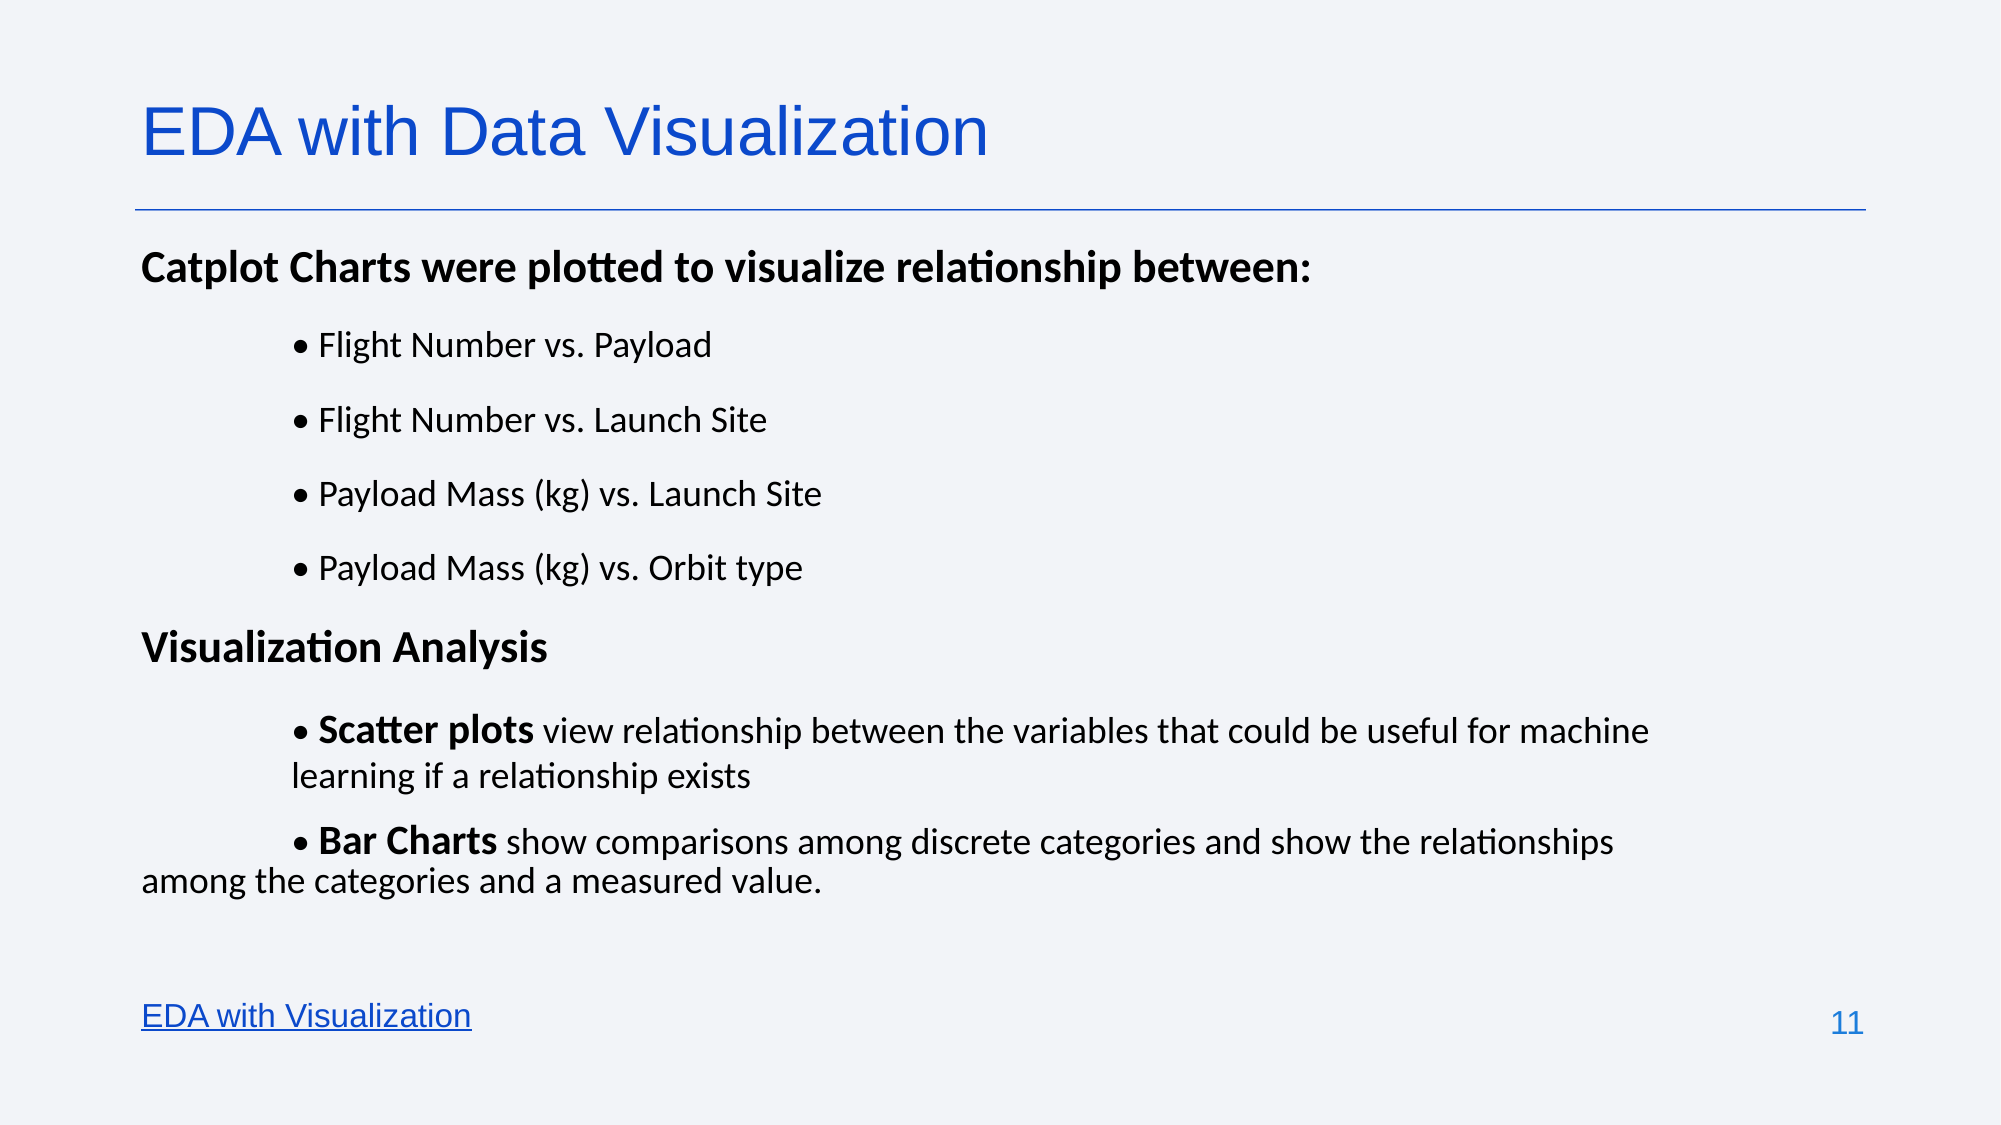

EDA with Data Visualization
Catplot Charts were plotted to visualize relationship between:
	• Flight Number vs. Payload
	• Flight Number vs. Launch Site
	• Payload Mass (kg) vs. Launch Site
	• Payload Mass (kg) vs. Orbit type
Visualization Analysis
	• Scatter plots view relationship between the variables that could be useful for machine 	learning if a relationship exists
 	• Bar Charts show comparisons among discrete categories and show the relationships 	among the categories and a measured value.

EDA with Visualization

11